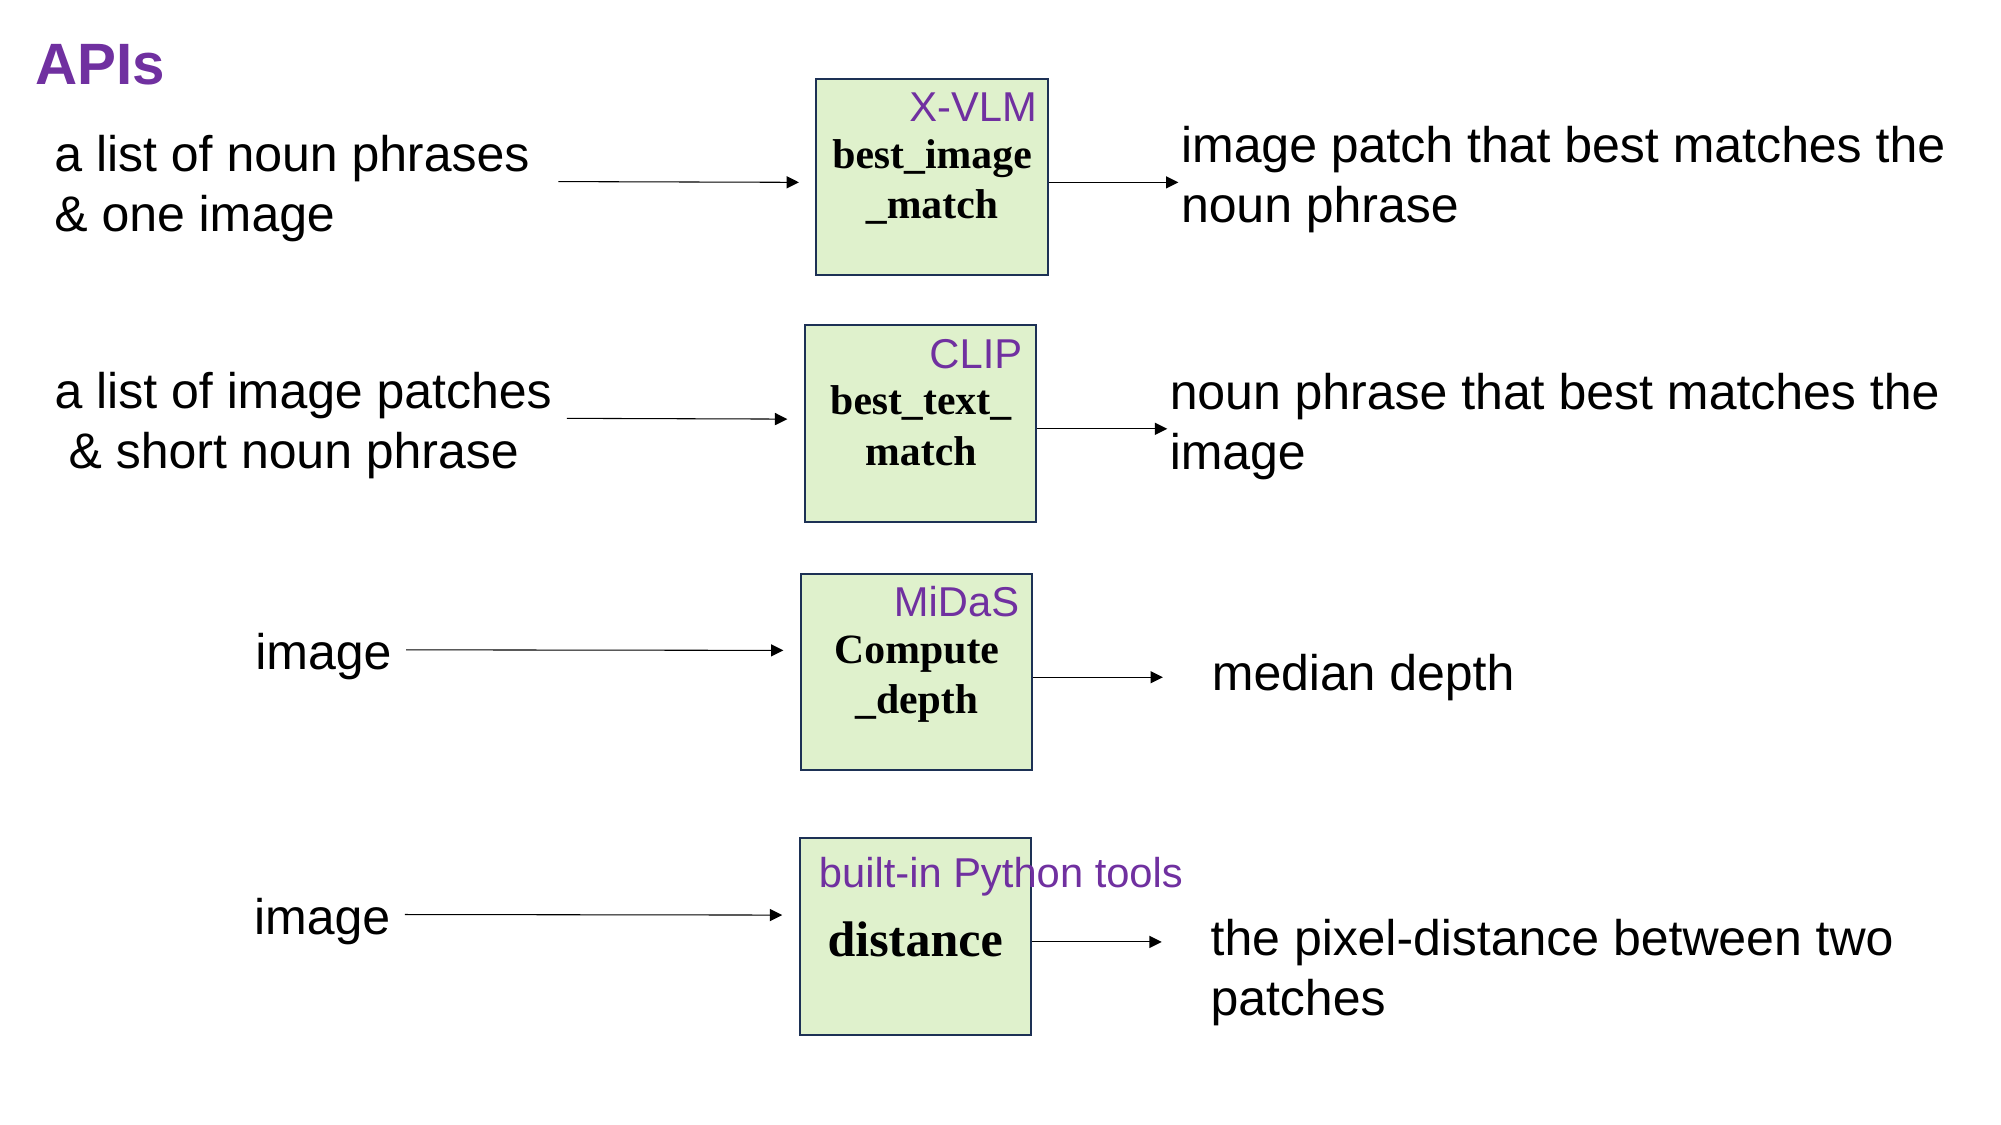

APIs
X-VLM
best_image_match
image patch that best matches the noun phrase
a list of noun phrases
& one image
CLIP
best_text_match
a list of image patches
 & short noun phrase
noun phrase that best matches the image
MiDaS
Compute
_depth
image
median depth
distance
built-in Python tools
image
the pixel-distance between two patches